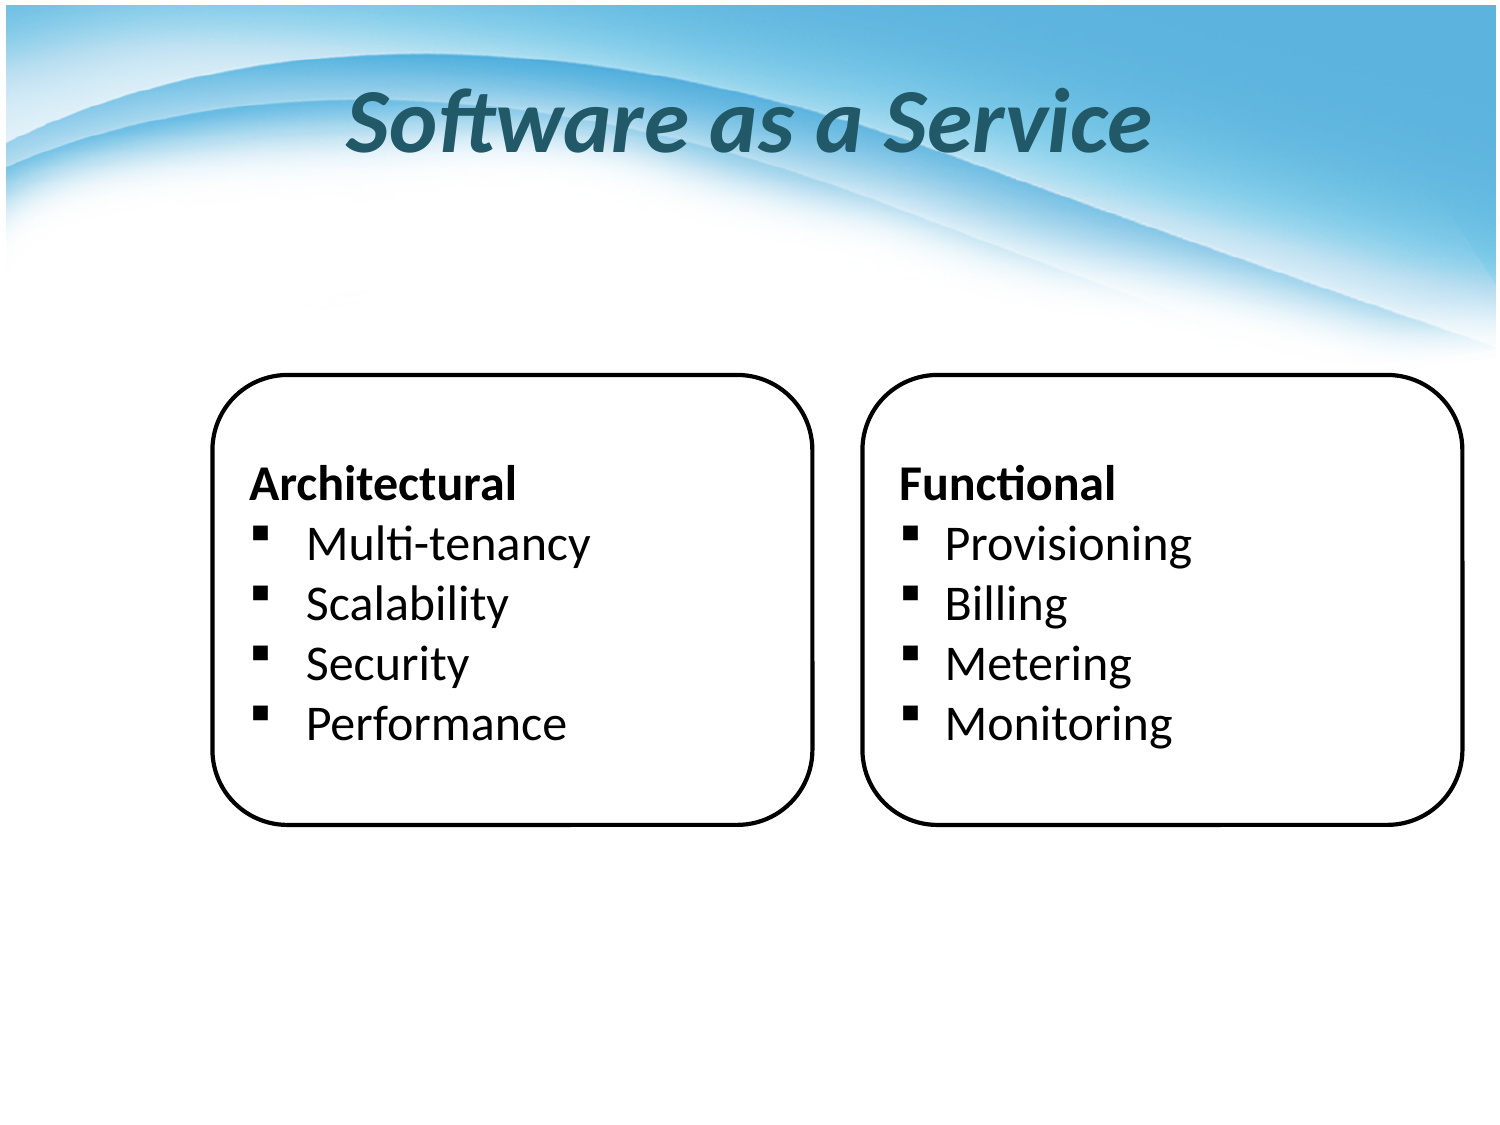

# Software as a Service
Architectural
   Multi-tenancy
   Scalability
   Security
   Performance
Functional
  Provisioning
  Billing
  Metering
  Monitoring